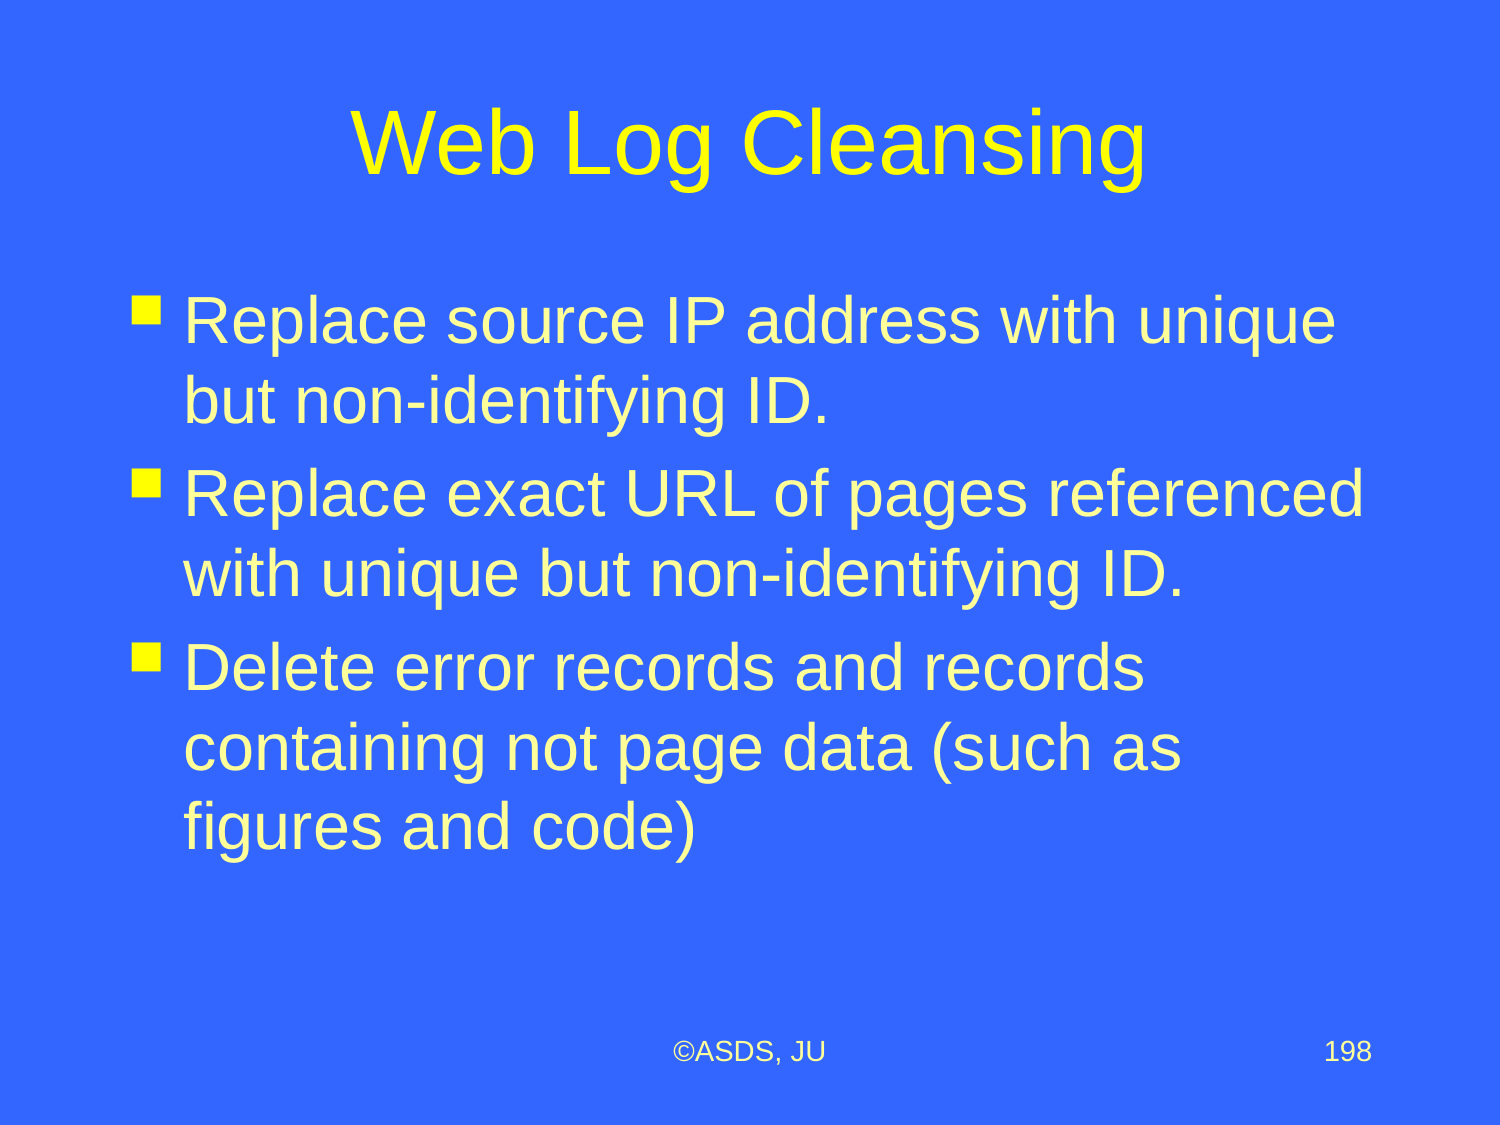

# Web Log Cleansing
Replace source IP address with unique but non-identifying ID.
Replace exact URL of pages referenced with unique but non-identifying ID.
Delete error records and records containing not page data (such as figures and code)

©ASDS, JU
198